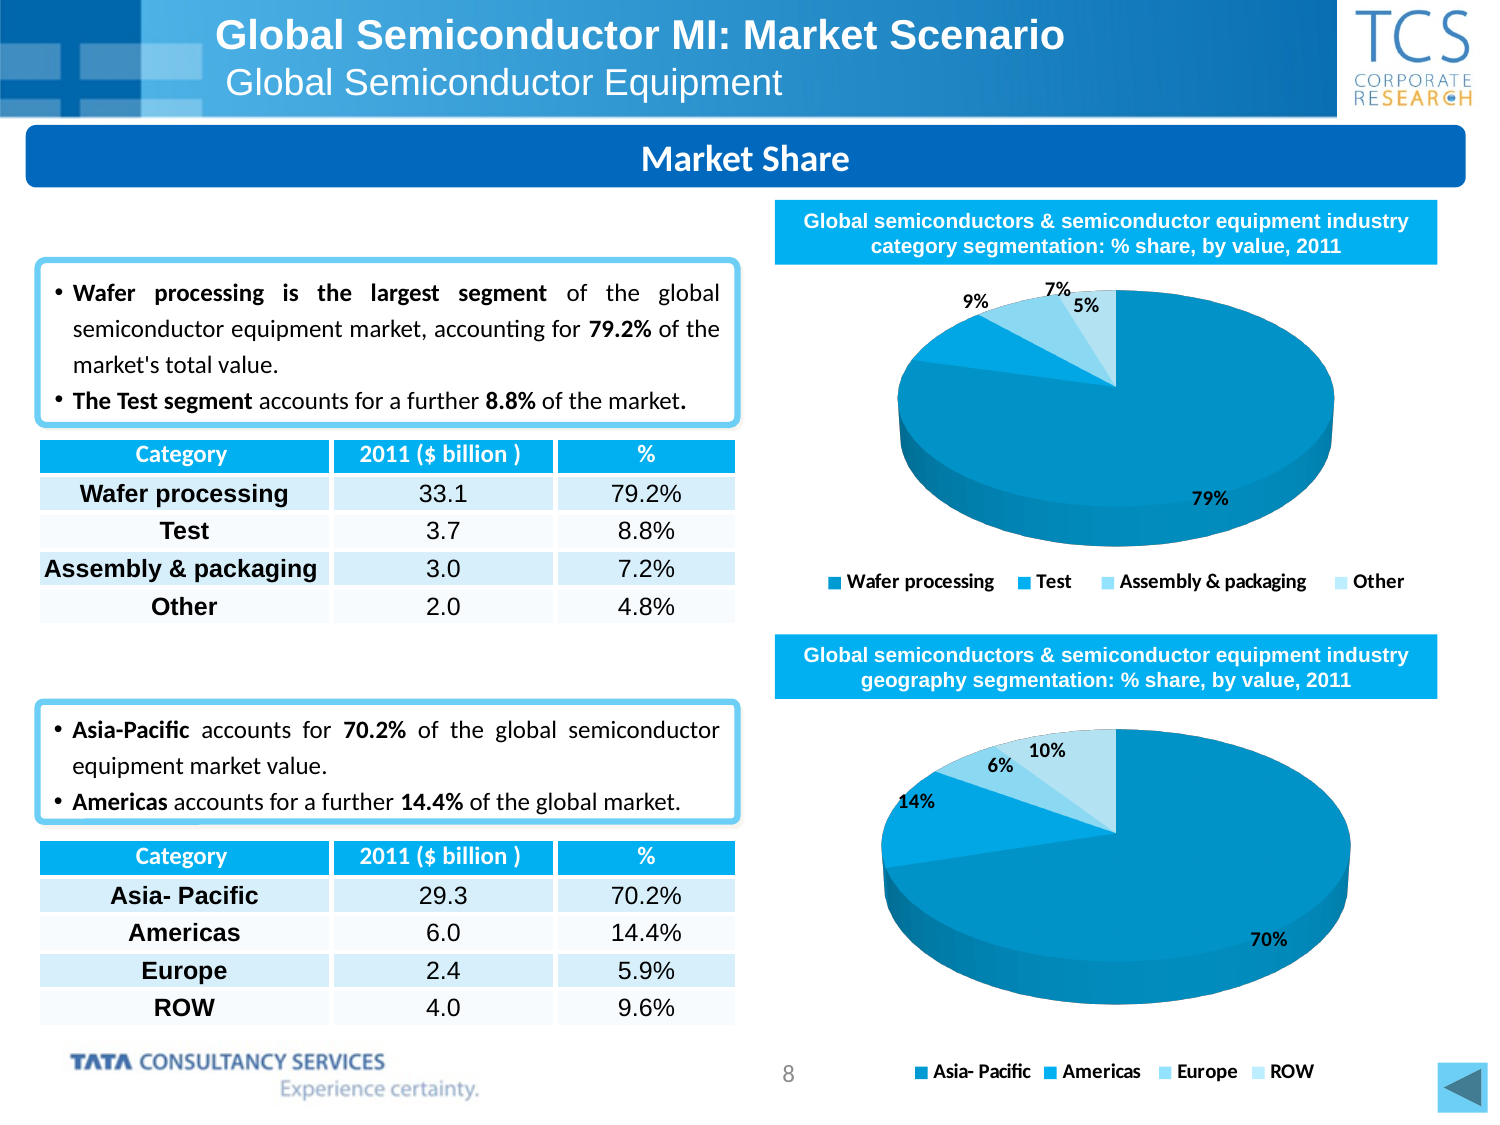

# Global Semiconductor MI: Market Scenario Global Semiconductor Equipment
Market Share
Global semiconductors & semiconductor equipment industry category segmentation: % share, by value, 2011
Wafer processing is the largest segment of the global semiconductor equipment market, accounting for 79.2% of the market's total value.
The Test segment accounts for a further 8.8% of the market.

[unsupported chart]

| Category | 2011 ($ billion ) | % |
| --- | --- | --- |
| Wafer processing | 33.1 | 79.2% |
| Test | 3.7 | 8.8% |
| Assembly & packaging | 3.0 | 7.2% |
| Other | 2.0 | 4.8% |
Global semiconductors & semiconductor equipment industry geography segmentation: % share, by value, 2011

[unsupported chart]

Asia-Pacific accounts for 70.2% of the global semiconductor equipment market value.
Americas accounts for a further 14.4% of the global market.
| Category | 2011 ($ billion ) | % |
| --- | --- | --- |
| Asia- Pacific | 29.3 | 70.2% |
| Americas | 6.0 | 14.4% |
| Europe | 2.4 | 5.9% |
| ROW | 4.0 | 9.6% |
8